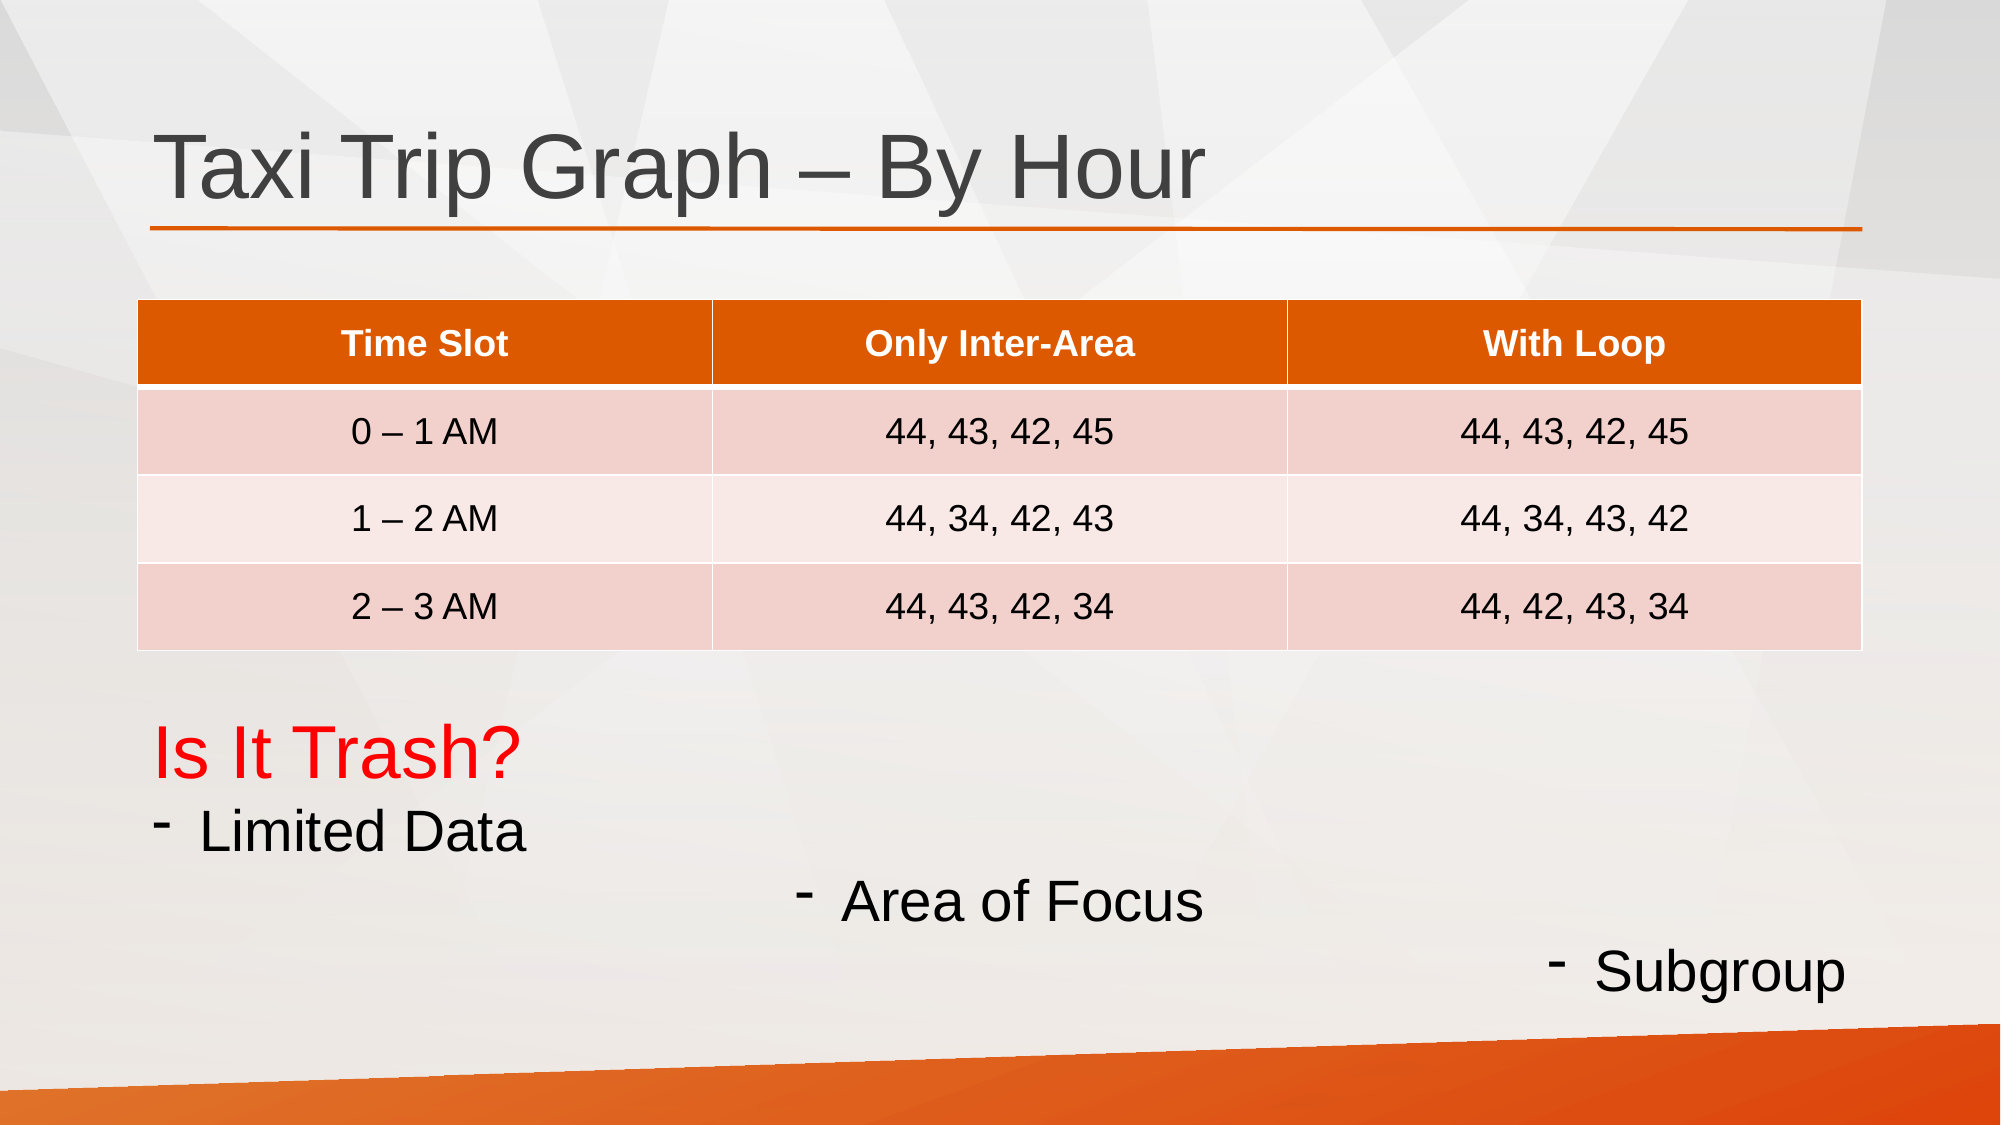

# Taxi Trip Graph – By Hour
| Time Slot | Only Inter-Area | With Loop |
| --- | --- | --- |
| 0 – 1 AM | 44, 43, 42, 45 | 44, 43, 42, 45 |
| 1 – 2 AM | 44, 34, 42, 43 | 44, 34, 43, 42 |
| 2 – 3 AM | 44, 43, 42, 34 | 44, 42, 43, 34 |
Is It Trash?
Limited Data
Area of Focus
Subgroup